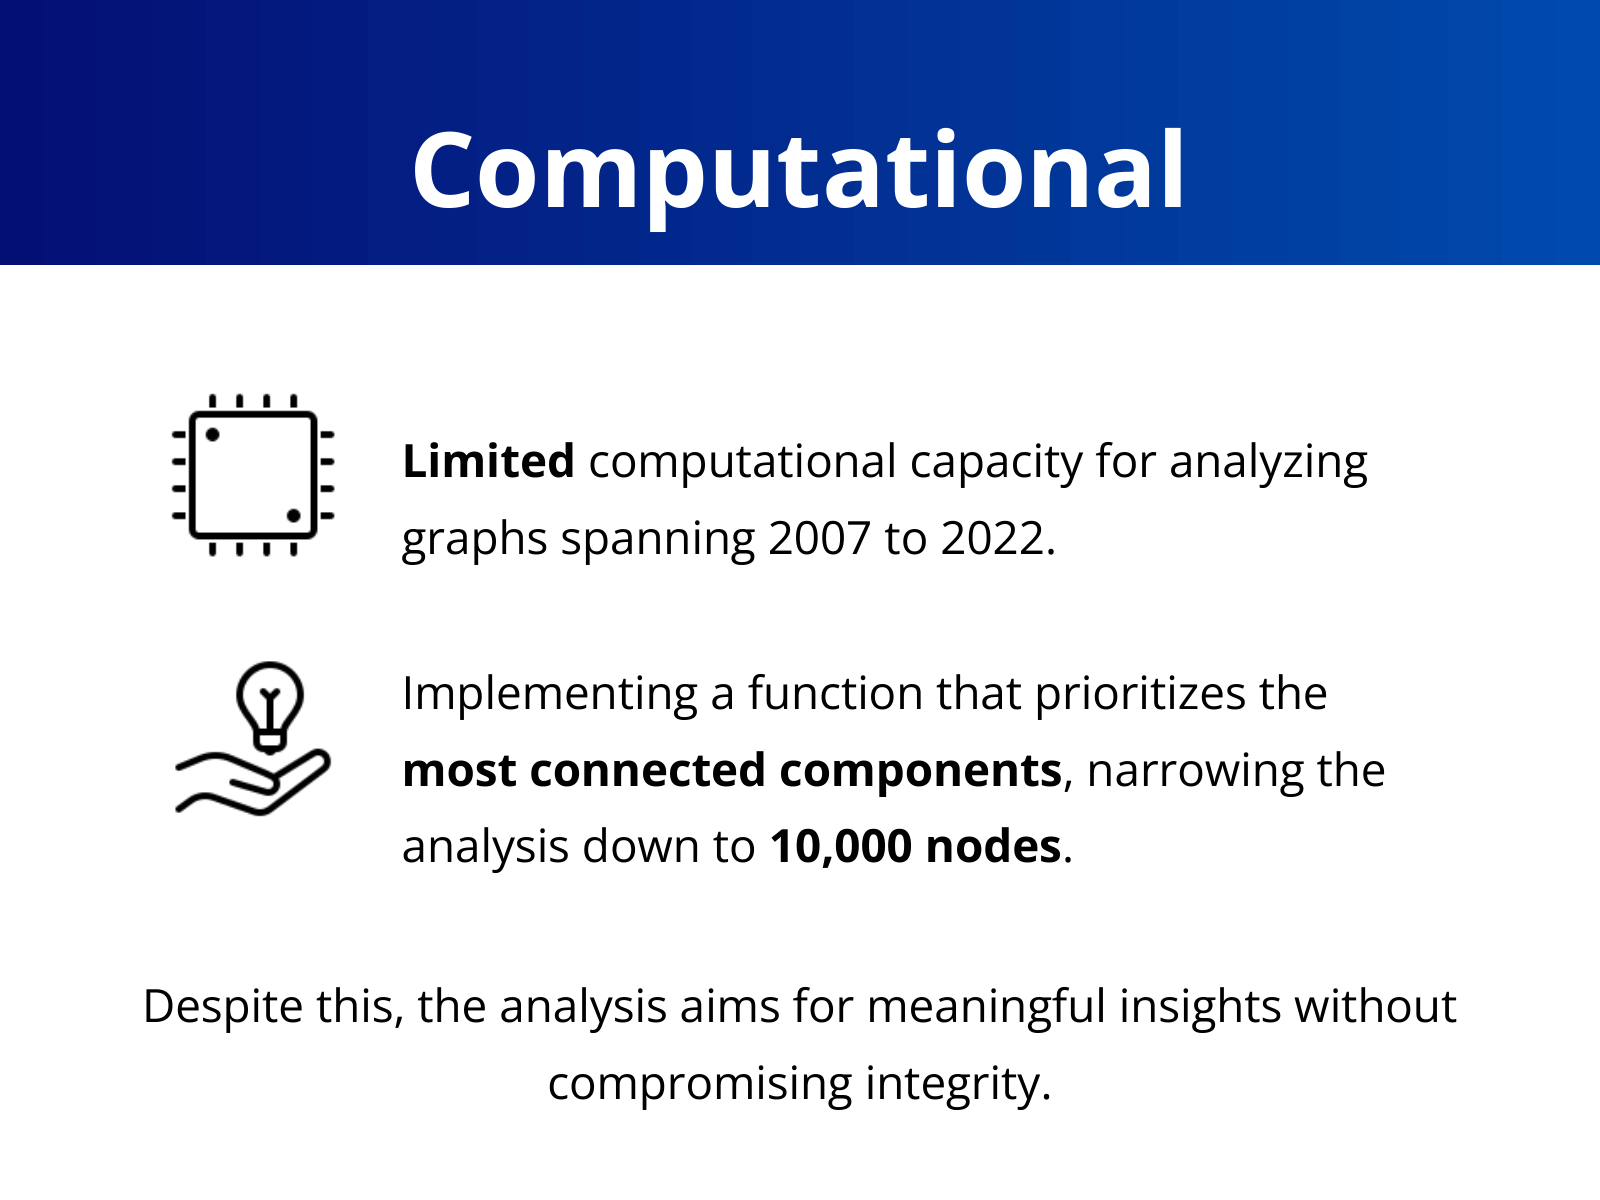

Computational Constraints
Dataset

Limited computational capacity for analyzing graphs spanning 2007 to 2022.
Implementing a function that prioritizes the most connected components, narrowing the analysis down to 10,000 nodes.

Despite this, the analysis aims for meaningful insights without compromising integrity.